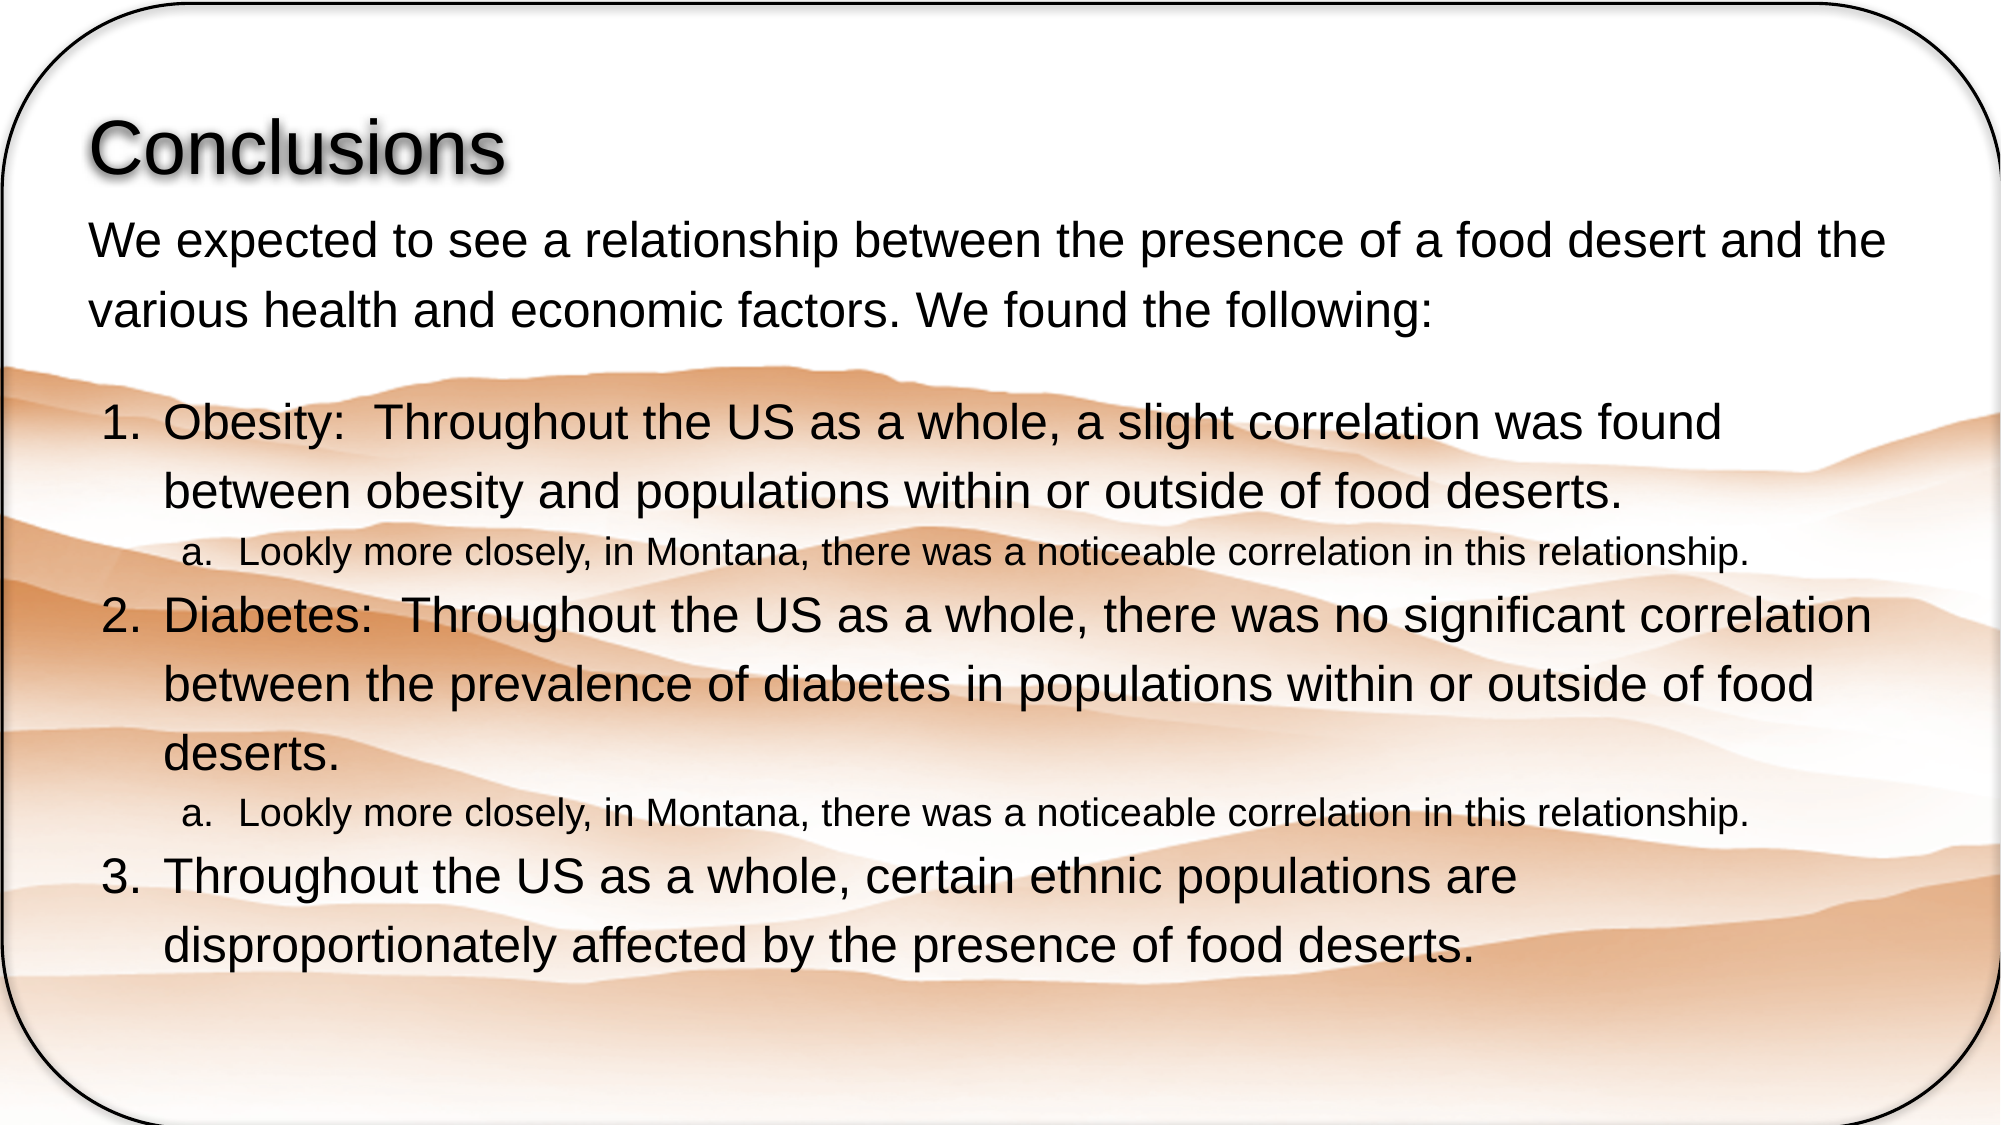

# Conclusions
We expected to see a relationship between the presence of a food desert and the various health and economic factors. We found the following:
Obesity:  Throughout the US as a whole, a slight correlation was found between obesity and populations within or outside of food deserts.
Lookly more closely, in Montana, there was a noticeable correlation in this relationship.
Diabetes:  Throughout the US as a whole, there was no significant correlation between the prevalence of diabetes in populations within or outside of food deserts.
Lookly more closely, in Montana, there was a noticeable correlation in this relationship.
Throughout the US as a whole, certain ethnic populations are disproportionately affected by the presence of food deserts.